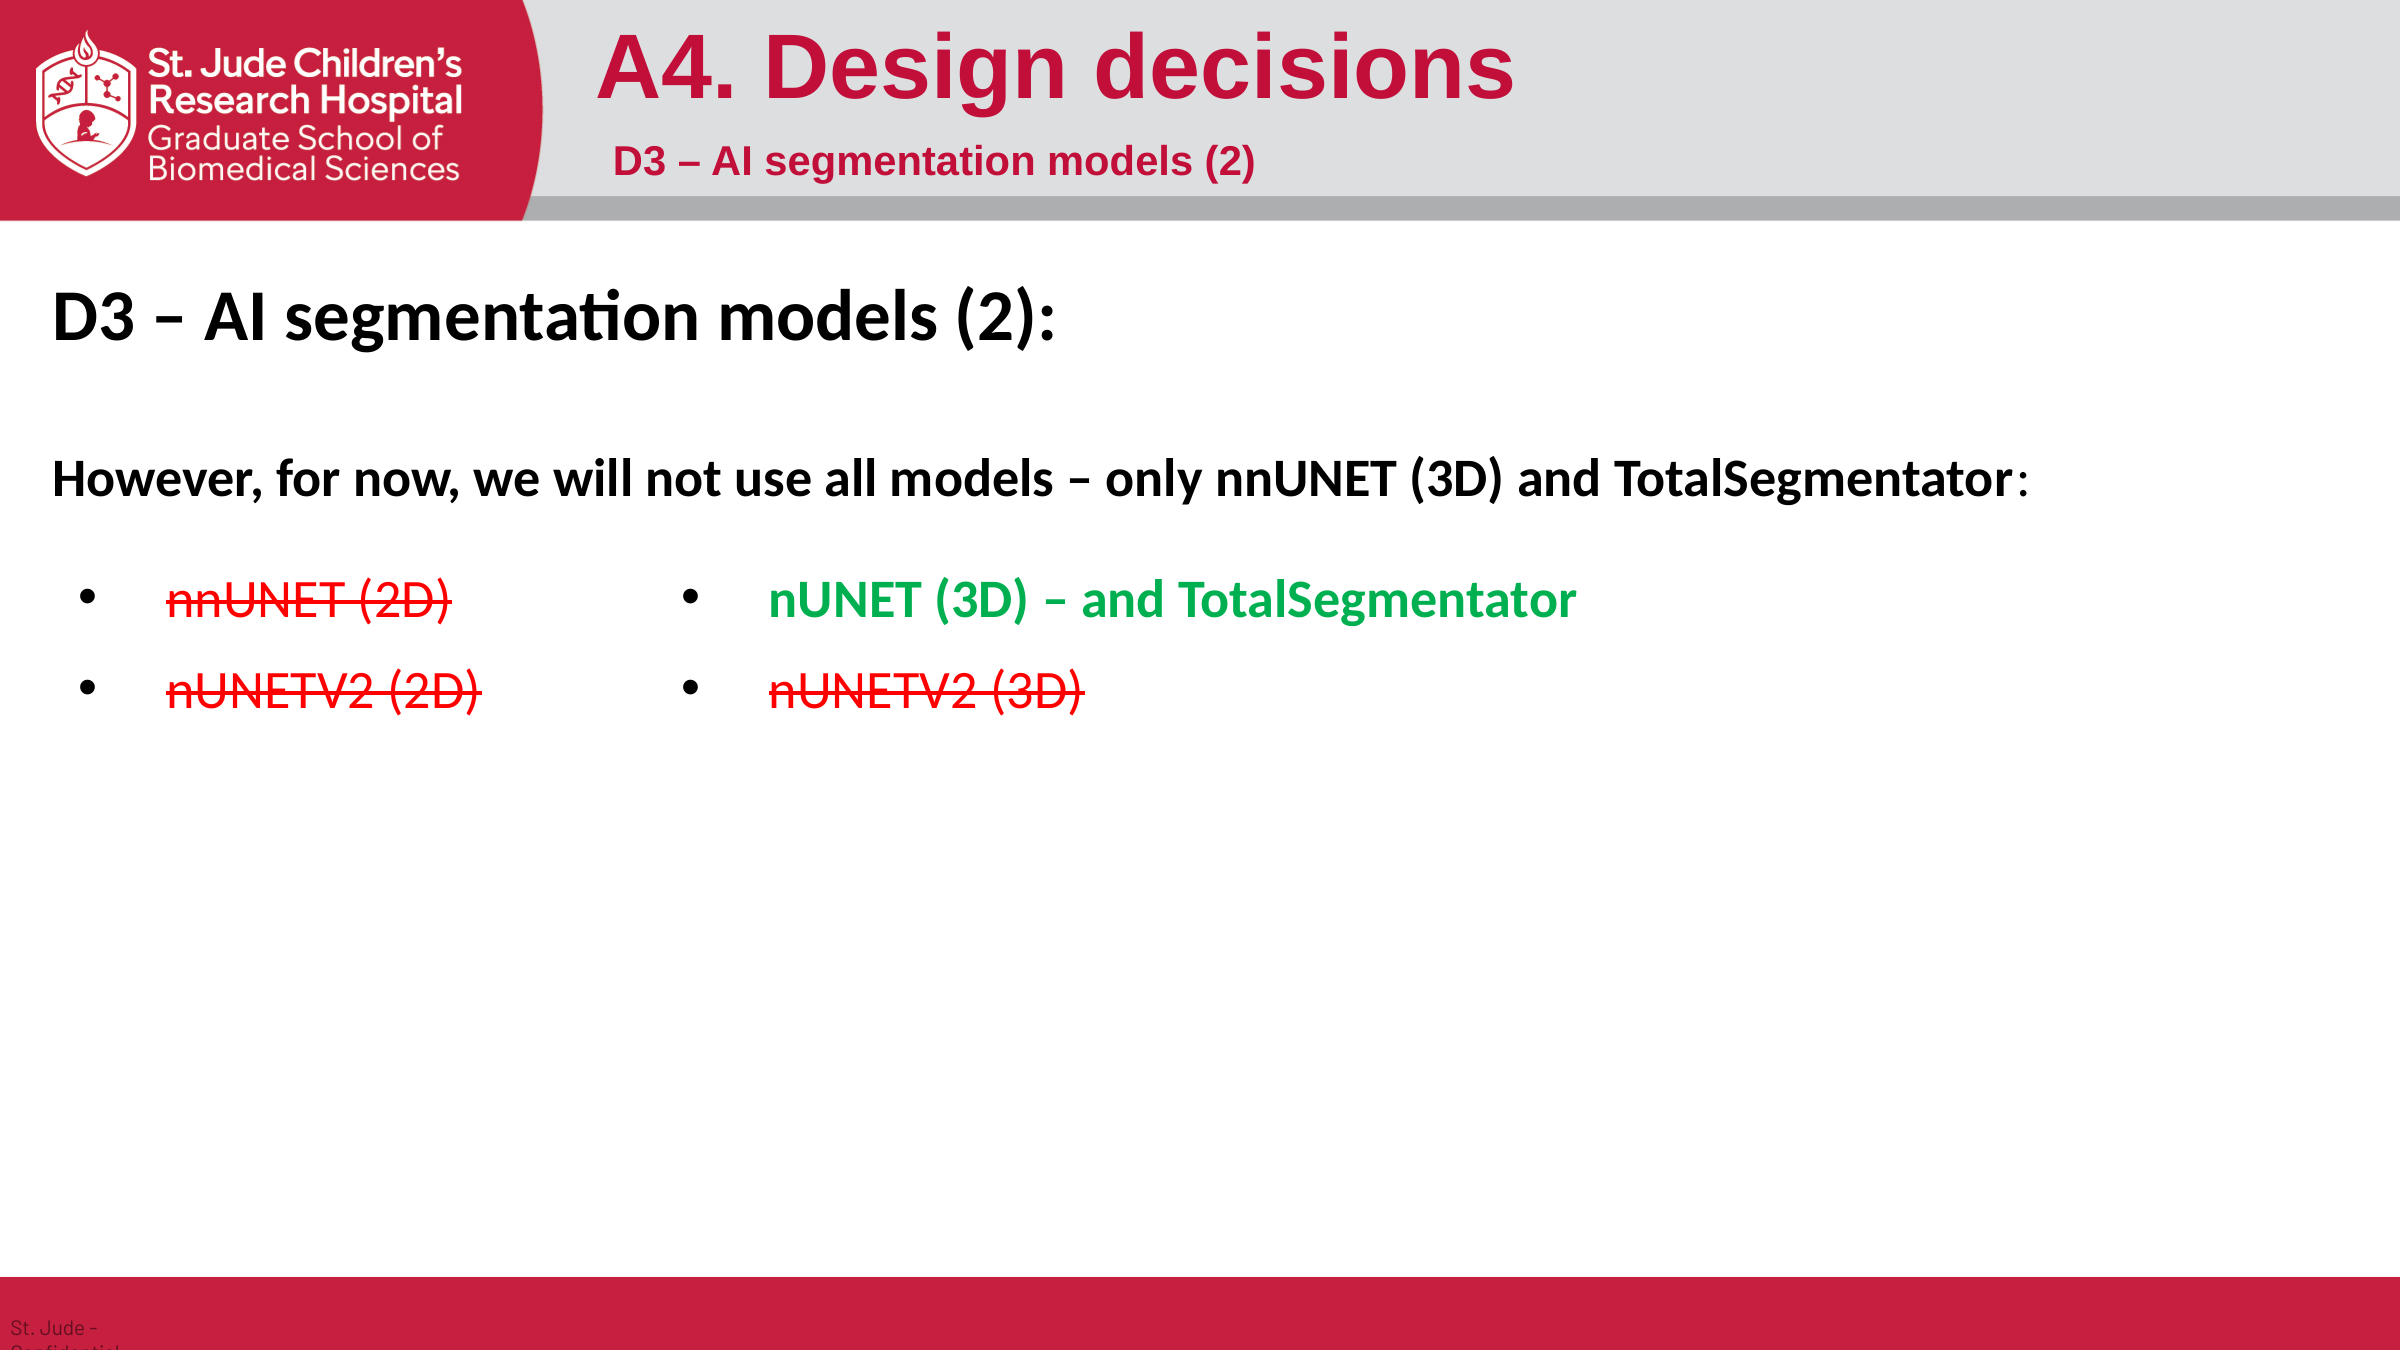

A4. Design decisions
D3 – AI segmentation models (2)
D3 – AI segmentation models (2):
However, for now, we will not use all models – only nnUNET (3D) and TotalSegmentator:
 nUNET (3D) – and TotalSegmentator
 nnUNET (2D)
 nUNETV2 (2D)
 nUNETV2 (3D)